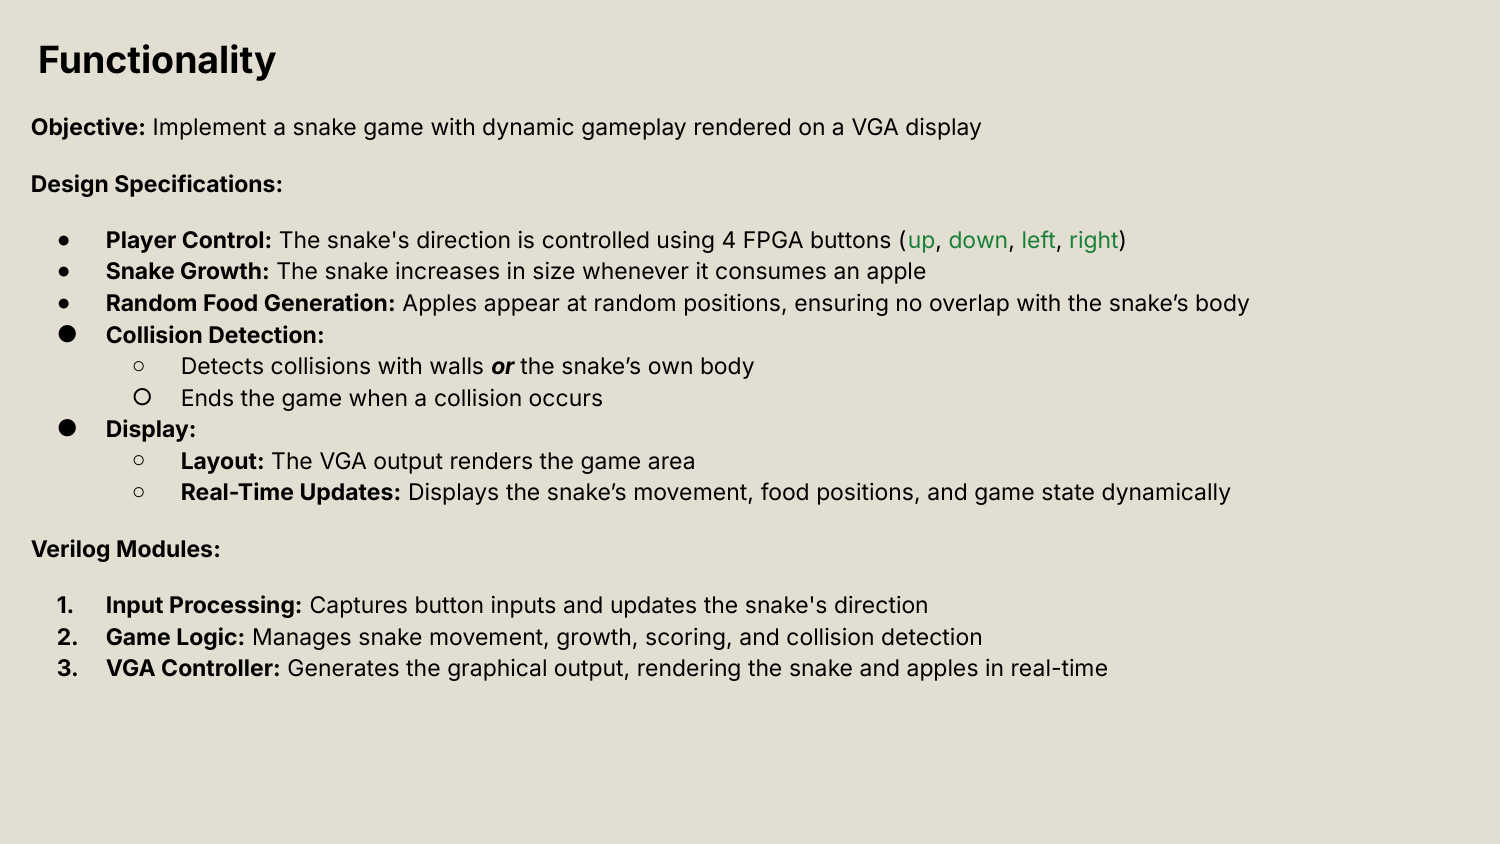

Functionality
Objective: Implement a snake game with dynamic gameplay rendered on a VGA display
Design Specifications:
Player Control: The snake's direction is controlled using 4 FPGA buttons (up, down, left, right)
Snake Growth: The snake increases in size whenever it consumes an apple
Random Food Generation: Apples appear at random positions, ensuring no overlap with the snake’s body
Collision Detection:
Detects collisions with walls or the snake’s own body
Ends the game when a collision occurs
Display:
Layout: The VGA output renders the game area
Real-Time Updates: Displays the snake’s movement, food positions, and game state dynamically
Verilog Modules:
Input Processing: Captures button inputs and updates the snake's direction
Game Logic: Manages snake movement, growth, scoring, and collision detection
VGA Controller: Generates the graphical output, rendering the snake and apples in real-time